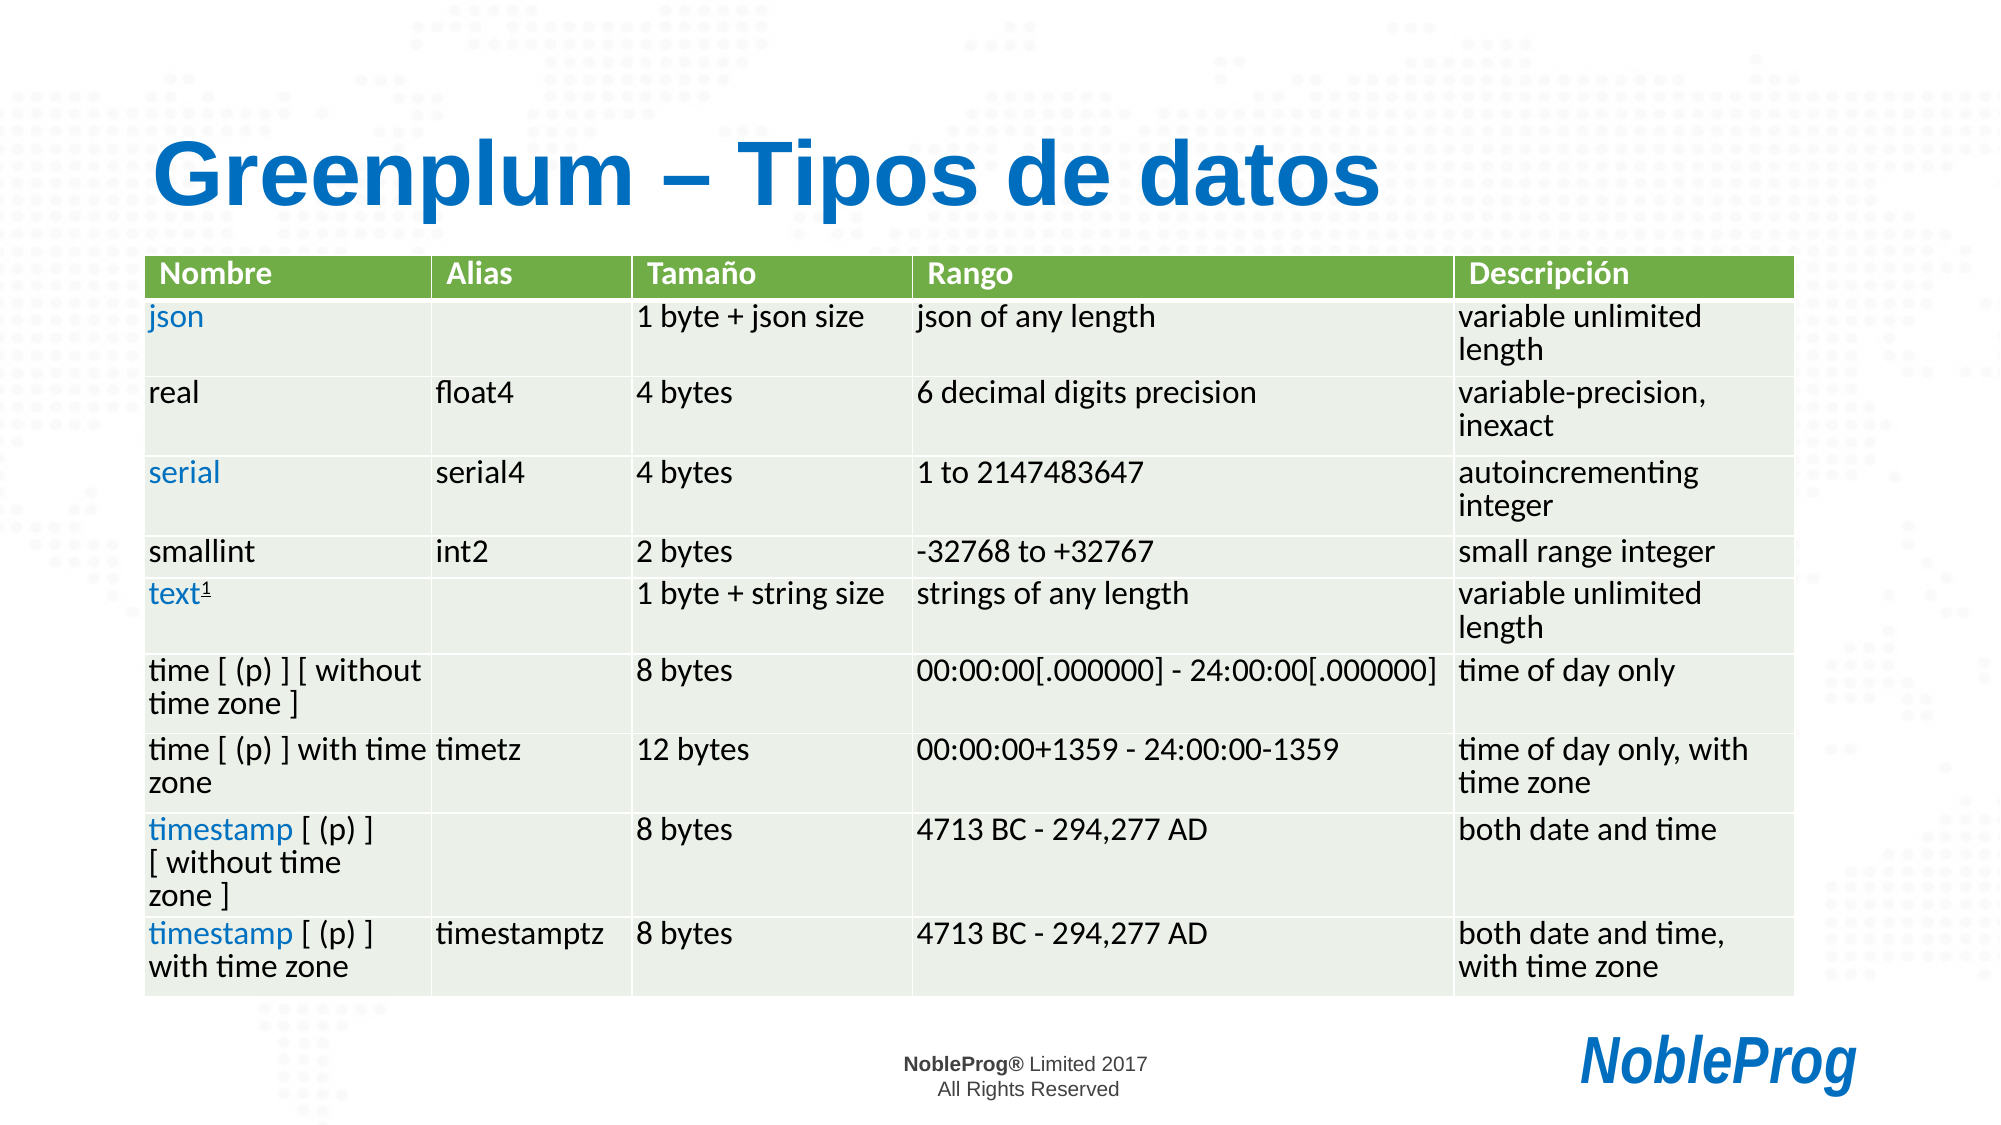

# Greenplum – Tipos de datos
| Nombre | Alias | Tamaño | Rango | Descripción |
| --- | --- | --- | --- | --- |
| json |  | 1 byte + json size | json of any length | variable unlimited length |
| real | float4 | 4 bytes | 6 decimal digits precision | variable-precision, inexact |
| serial | serial4 | 4 bytes | 1 to 2147483647 | autoincrementing integer |
| smallint | int2 | 2 bytes | -32768 to +32767 | small range integer |
| text1 |  | 1 byte + string size | strings of any length | variable unlimited length |
| time [ (p) ] [ without time zone ] |  | 8 bytes | 00:00:00[.000000] - 24:00:00[.000000] | time of day only |
| time [ (p) ] with time zone | timetz | 12 bytes | 00:00:00+1359 - 24:00:00-1359 | time of day only, with time zone |
| timestamp [ (p) ] [ without time zone ] |  | 8 bytes | 4713 BC - 294,277 AD | both date and time |
| timestamp [ (p) ] with time zone | timestamptz | 8 bytes | 4713 BC - 294,277 AD | both date and time, with time zone |